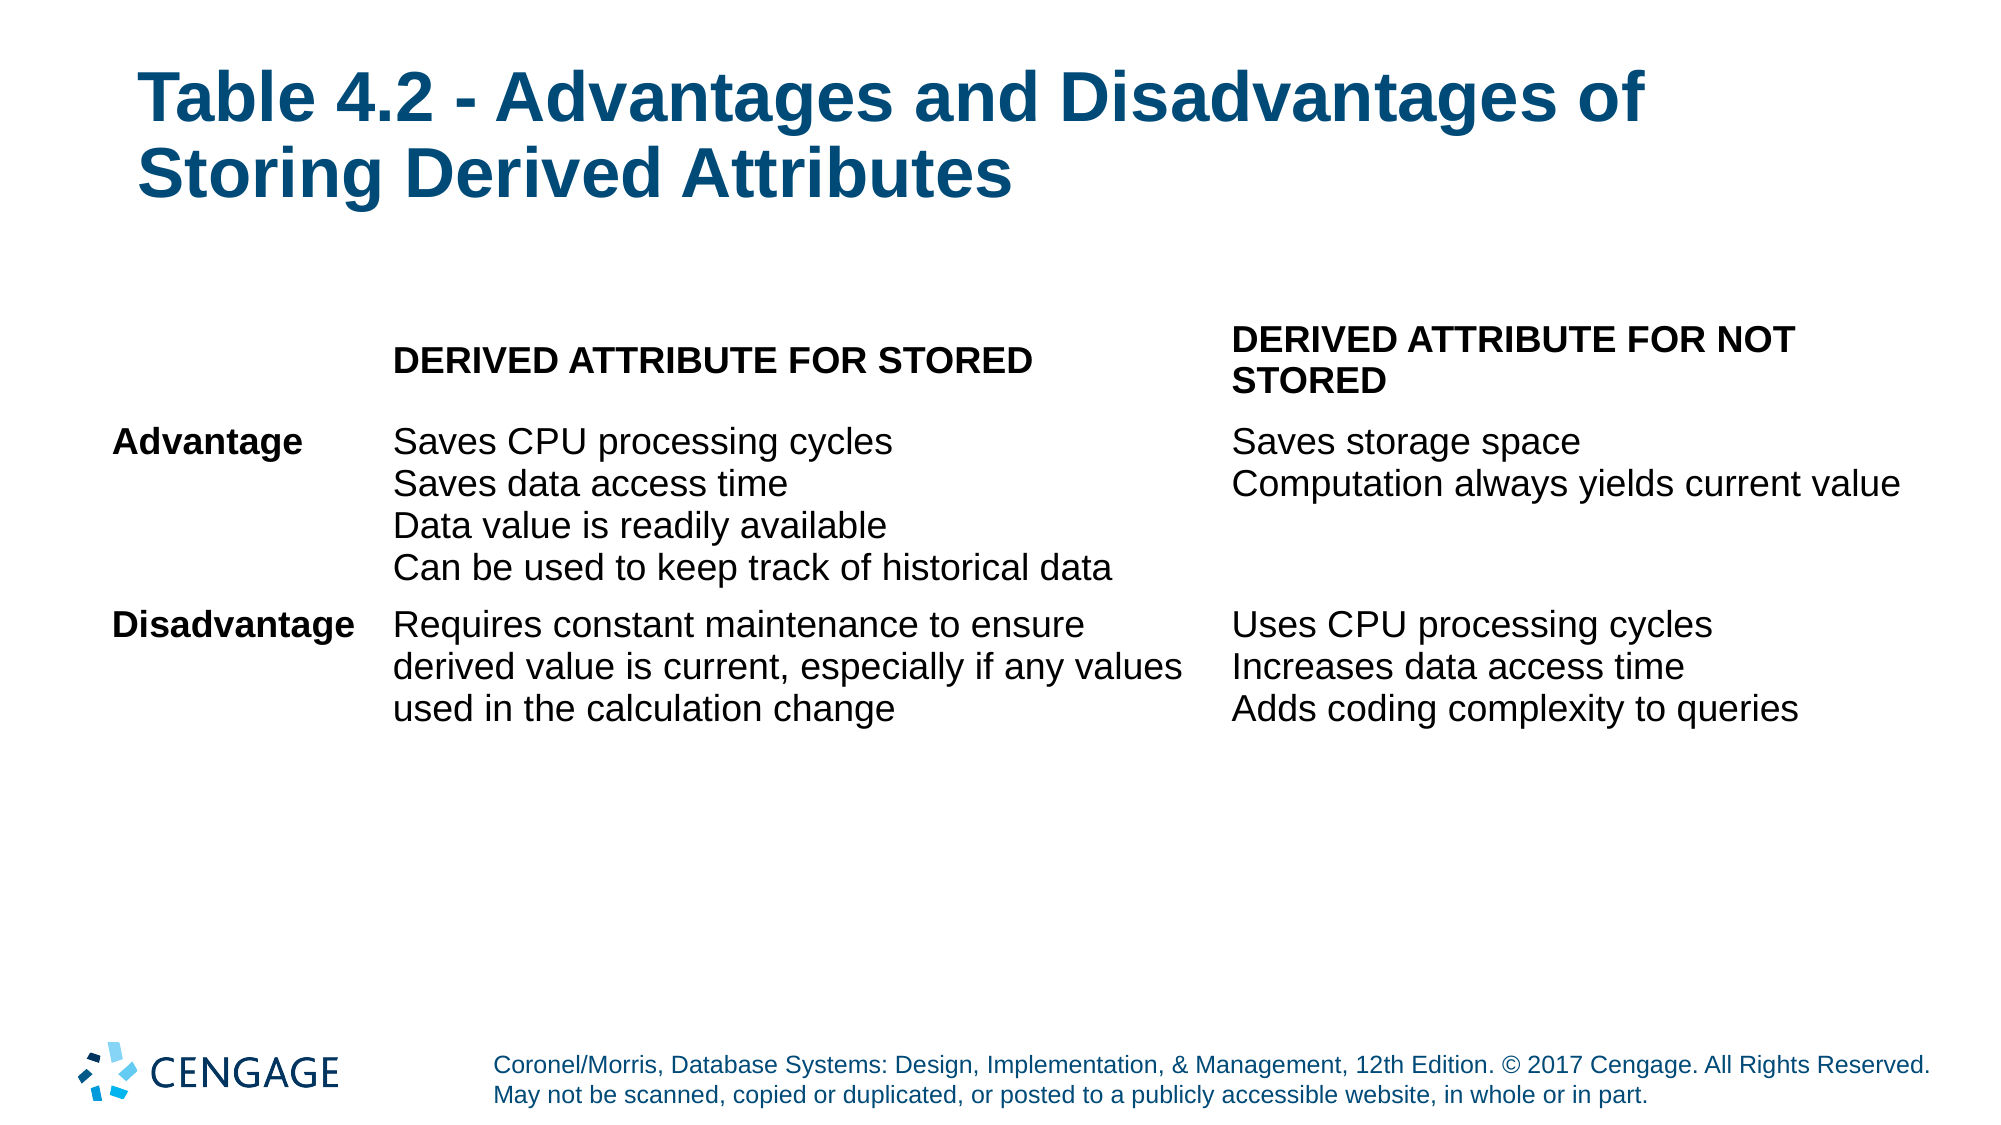

# Table 4.2 - Advantages and Disadvantages of Storing Derived Attributes
|  | DERIVED ATTRIBUTE FOR STORED | DERIVED ATTRIBUTE FOR NOT STORED |
| --- | --- | --- |
| Advantage | Saves C P U processing cycles Saves data access time Data value is readily available Can be used to keep track of historical data | Saves storage space Computation always yields current value |
| Disadvantage | Requires constant maintenance to ensure derived value is current, especially if any values used in the calculation change | Uses C P U processing cycles Increases data access time Adds coding complexity to queries |